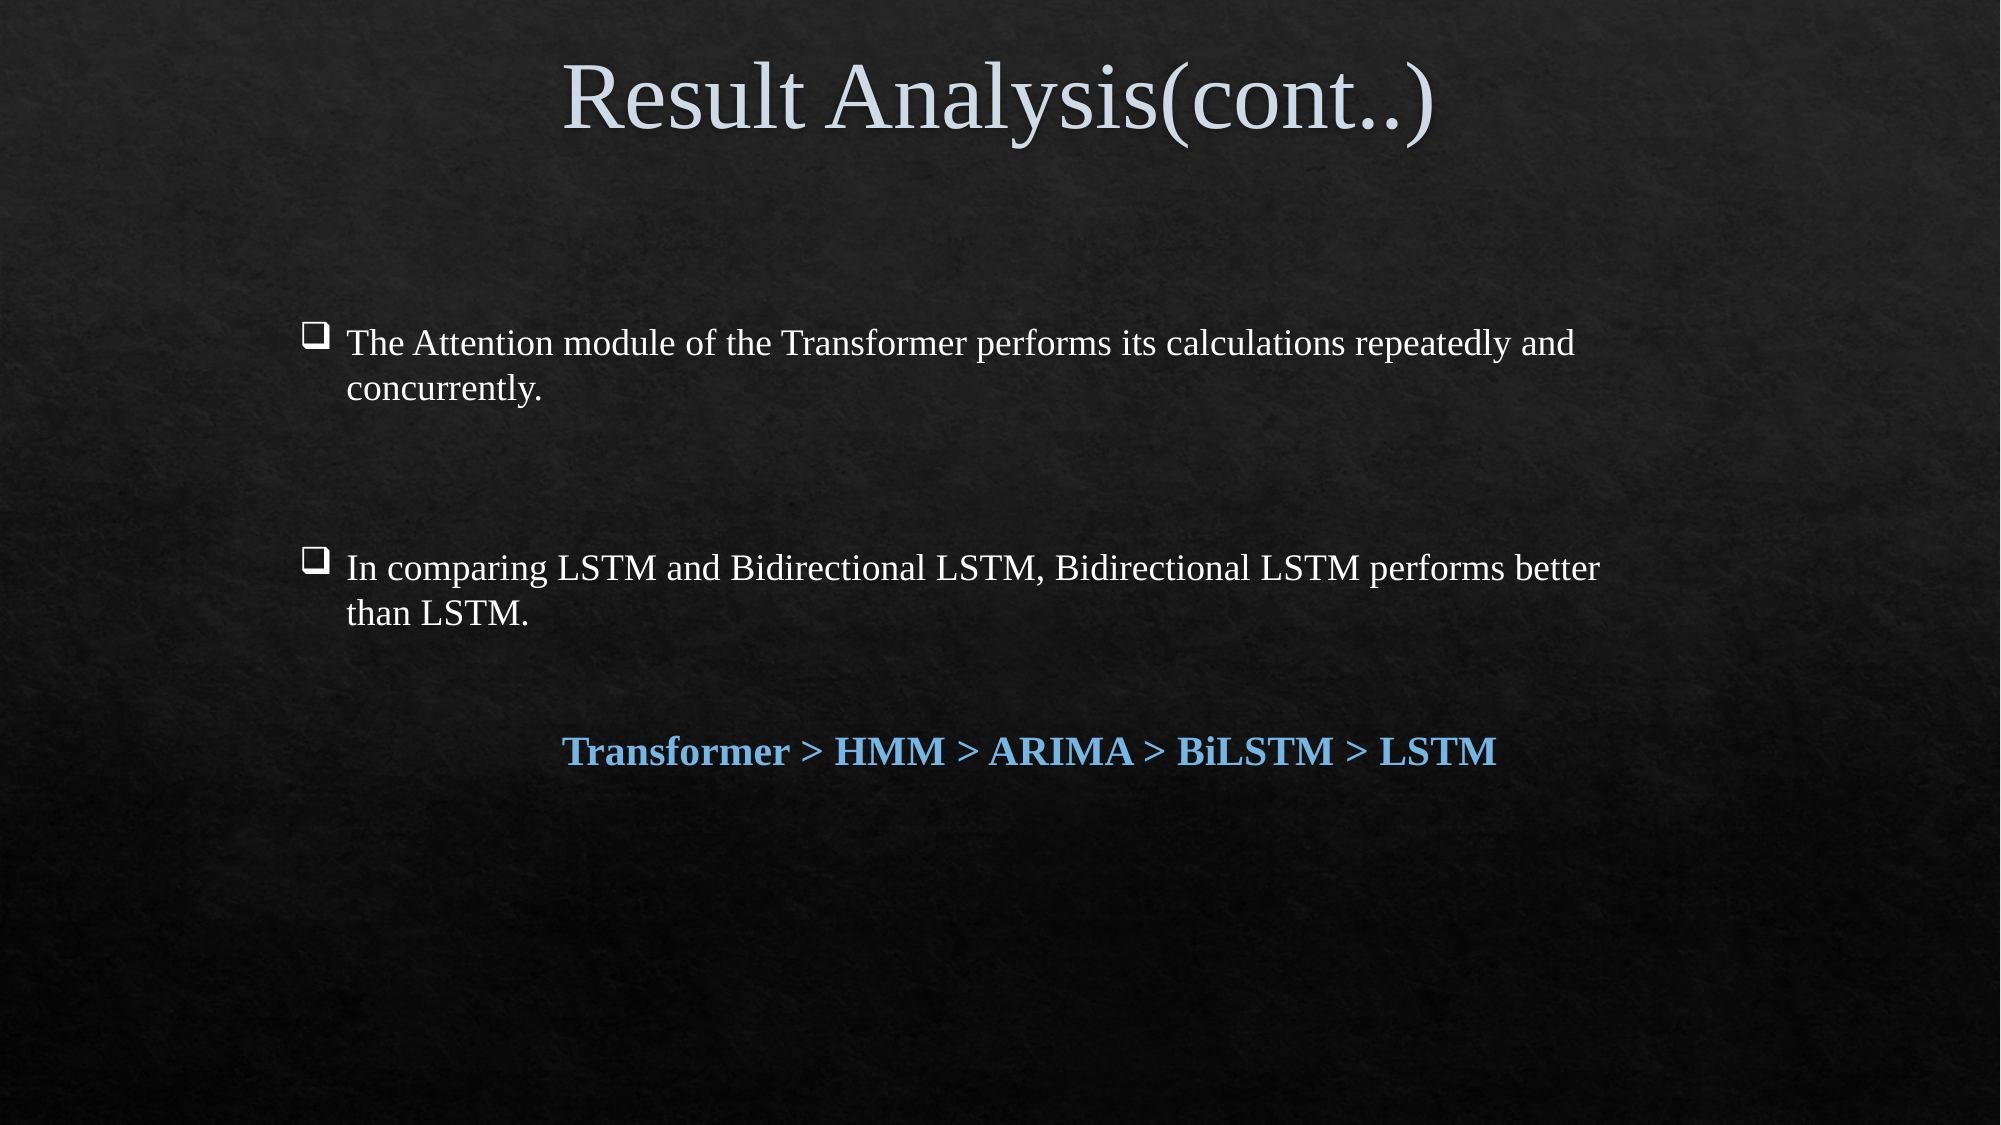

# Result Analysis(cont..)
The Attention module of the Transformer performs its calculations repeatedly and concurrently.

In comparing LSTM and Bidirectional LSTM, Bidirectional LSTM performs better than LSTM.

                         Transformer > HMM > ARIMA > BiLSTM > LSTM
18